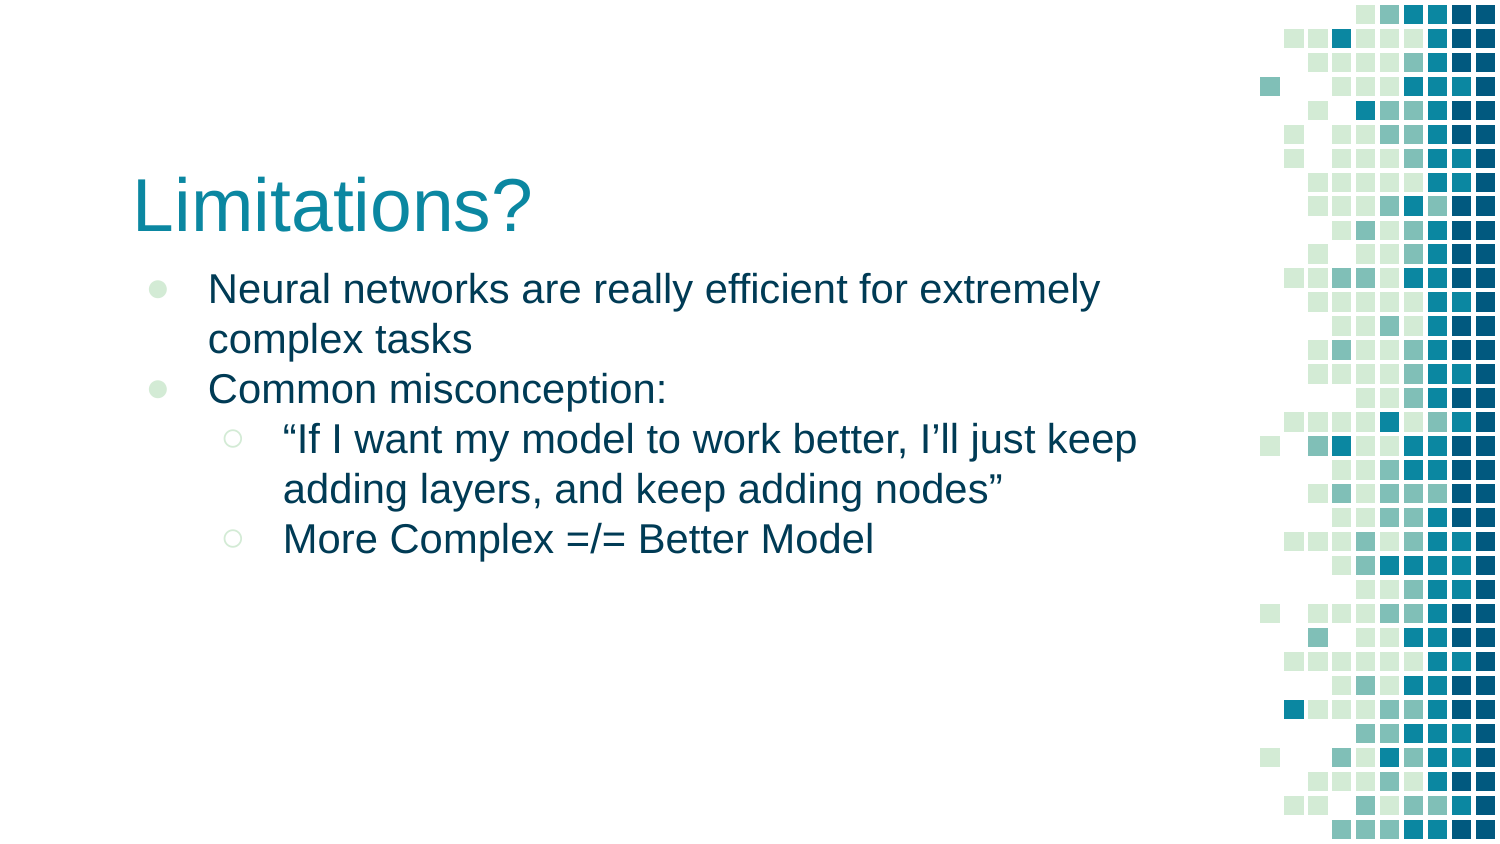

# Limitations?
Neural networks are really efficient for extremely complex tasks
Common misconception:
“If I want my model to work better, I’ll just keep adding layers, and keep adding nodes”
More Complex =/= Better Model